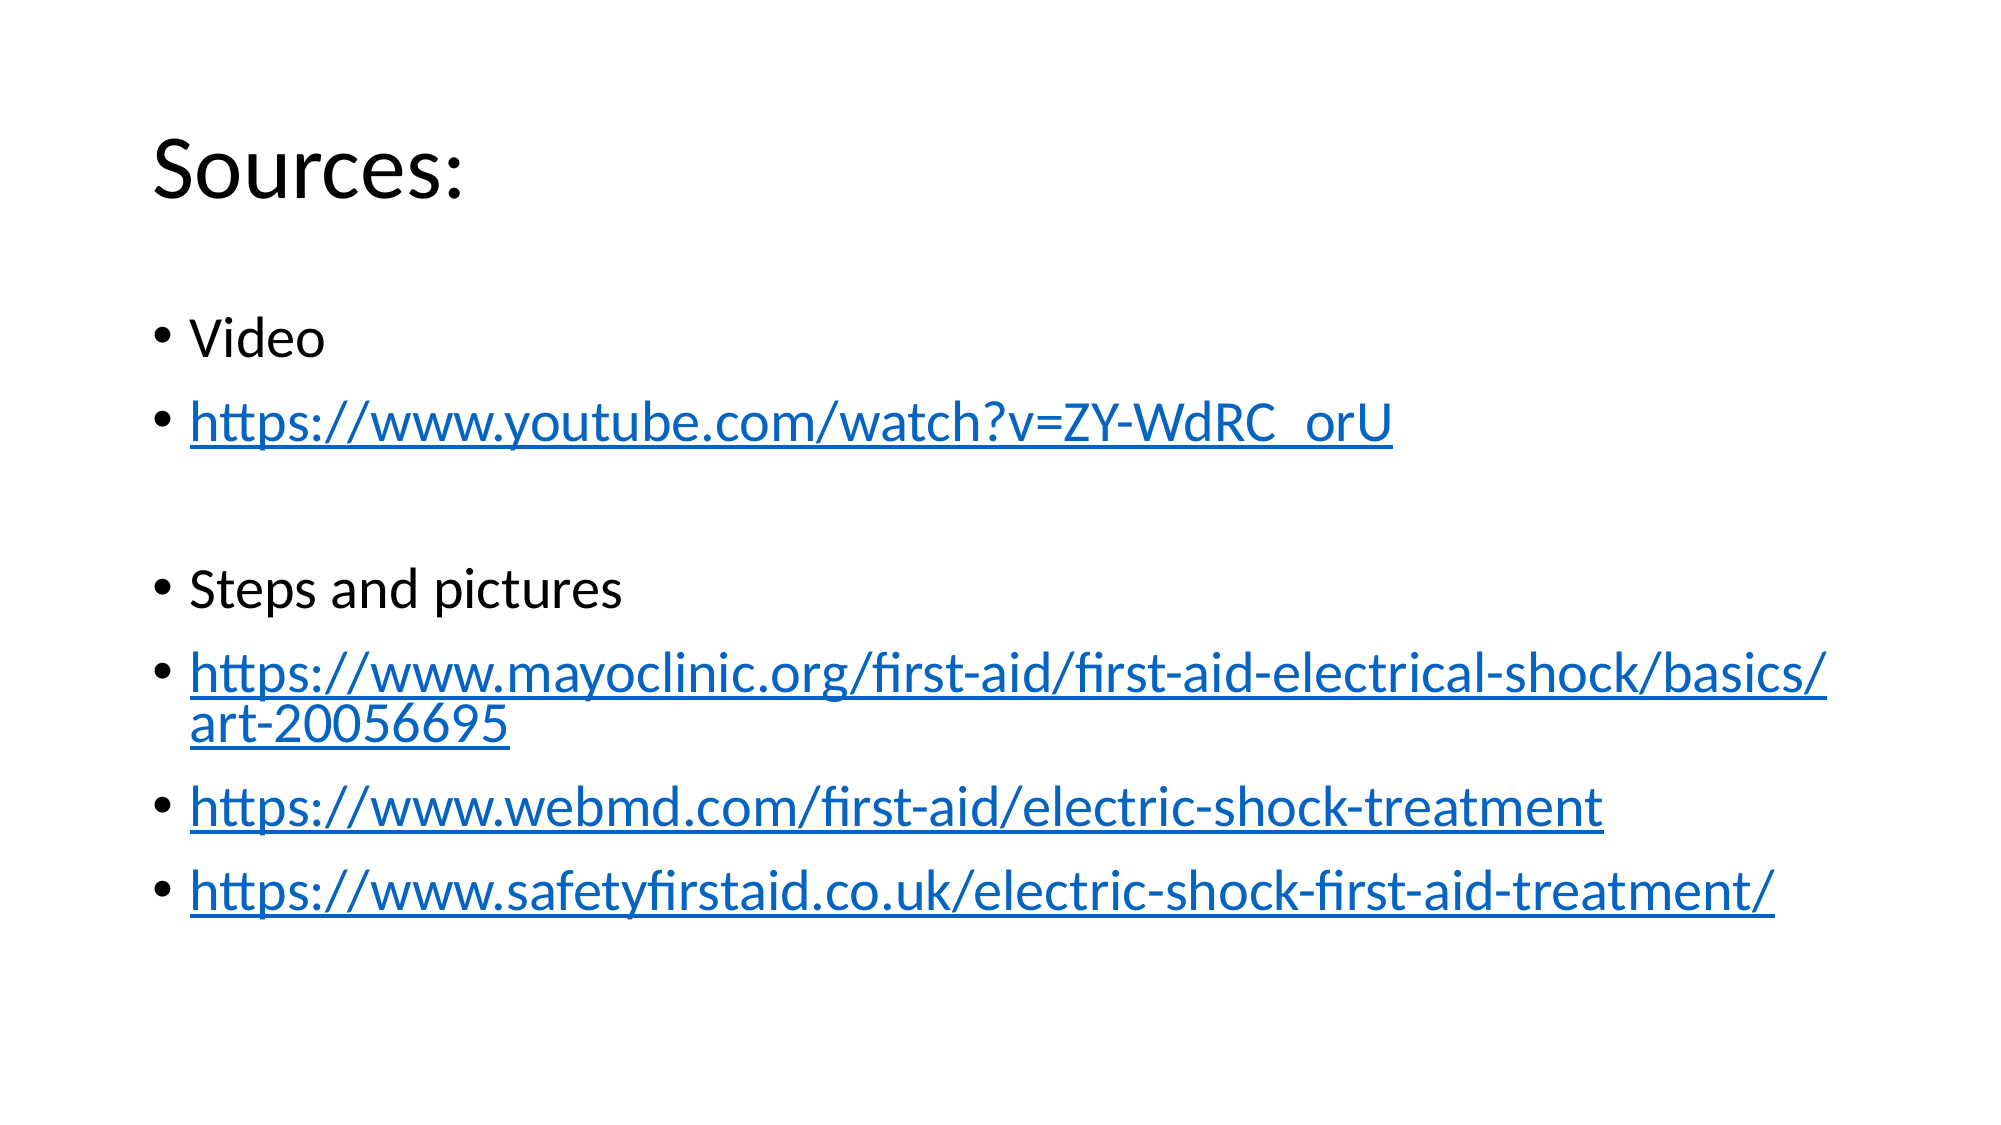

# Sources:
Video
https://www.youtube.com/watch?v=ZY-WdRC_orU

Steps and pictures
https://www.mayoclinic.org/first-aid/first-aid-electrical-shock/basics/art-20056695
https://www.webmd.com/first-aid/electric-shock-treatment
https://www.safetyfirstaid.co.uk/electric-shock-first-aid-treatment/